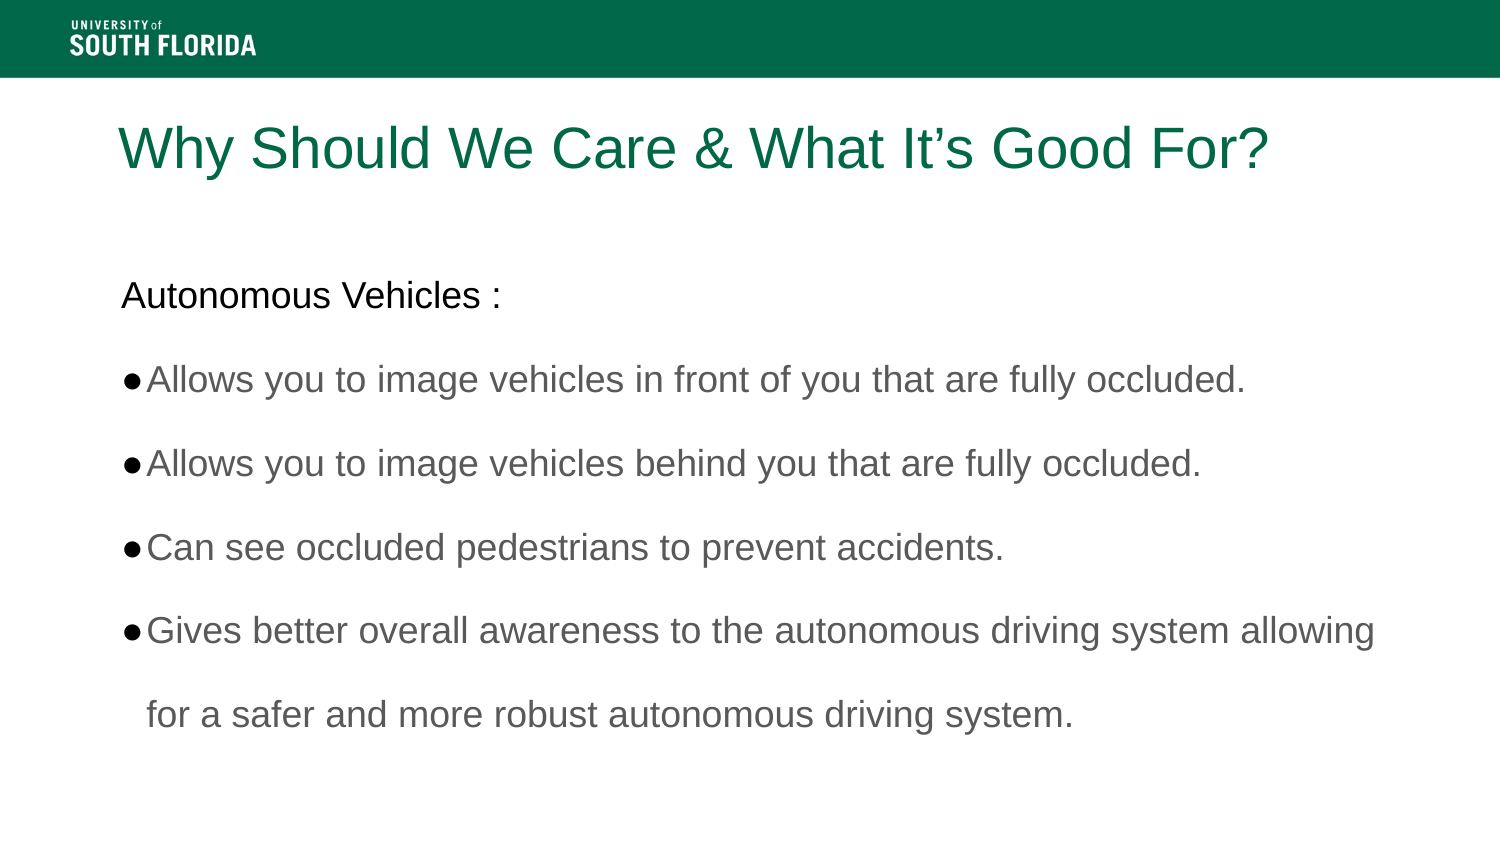

# Why Should We Care & What It’s Good For?
Autonomous Vehicles :
Allows you to image vehicles in front of you that are fully occluded.
Allows you to image vehicles behind you that are fully occluded.
Can see occluded pedestrians to prevent accidents.
Gives better overall awareness to the autonomous driving system allowing for a safer and more robust autonomous driving system.